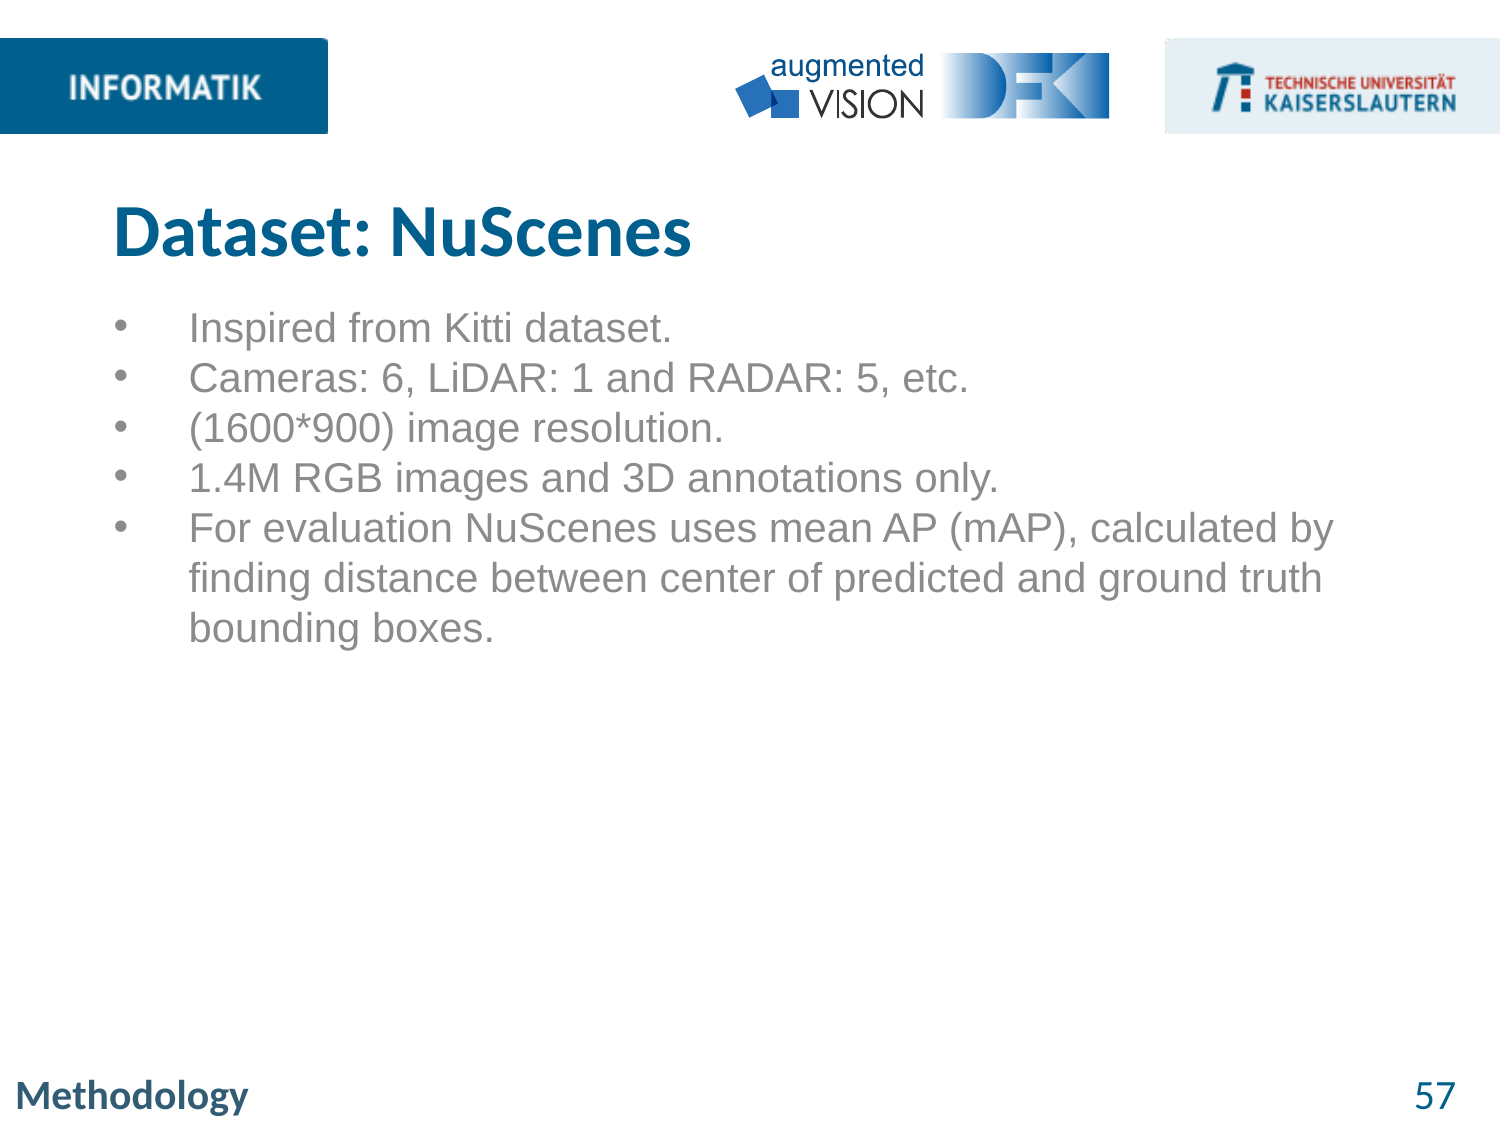

# Dataset: NuScenes
Inspired from Kitti dataset.
Cameras: 6, LiDAR: 1 and RADAR: 5, etc.
(1600*900) image resolution.
1.4M RGB images and 3D annotations only.
For evaluation NuScenes uses mean AP (mAP), calculated by finding distance between center of predicted and ground truth bounding boxes.

Methodology
57